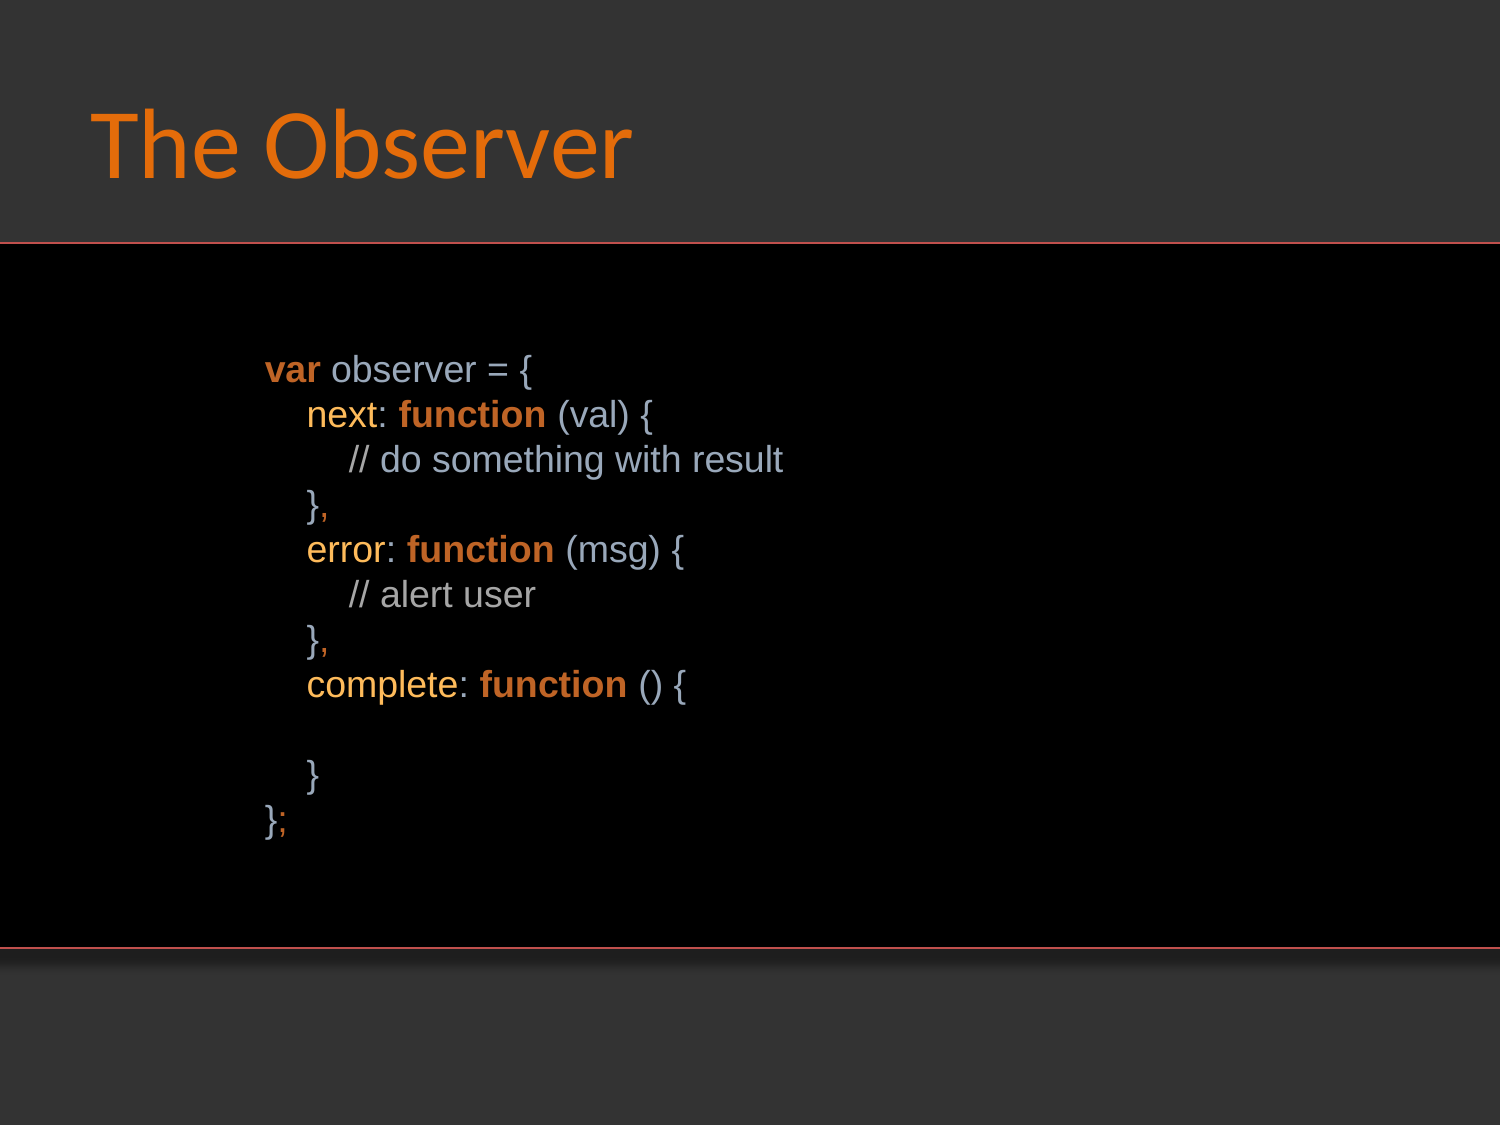

# The Observer

var observer = {
    next: function (val) {
        // do something with result
    },
    error: function (msg) {
        // alert user
    },
    complete: function () {

    }
};